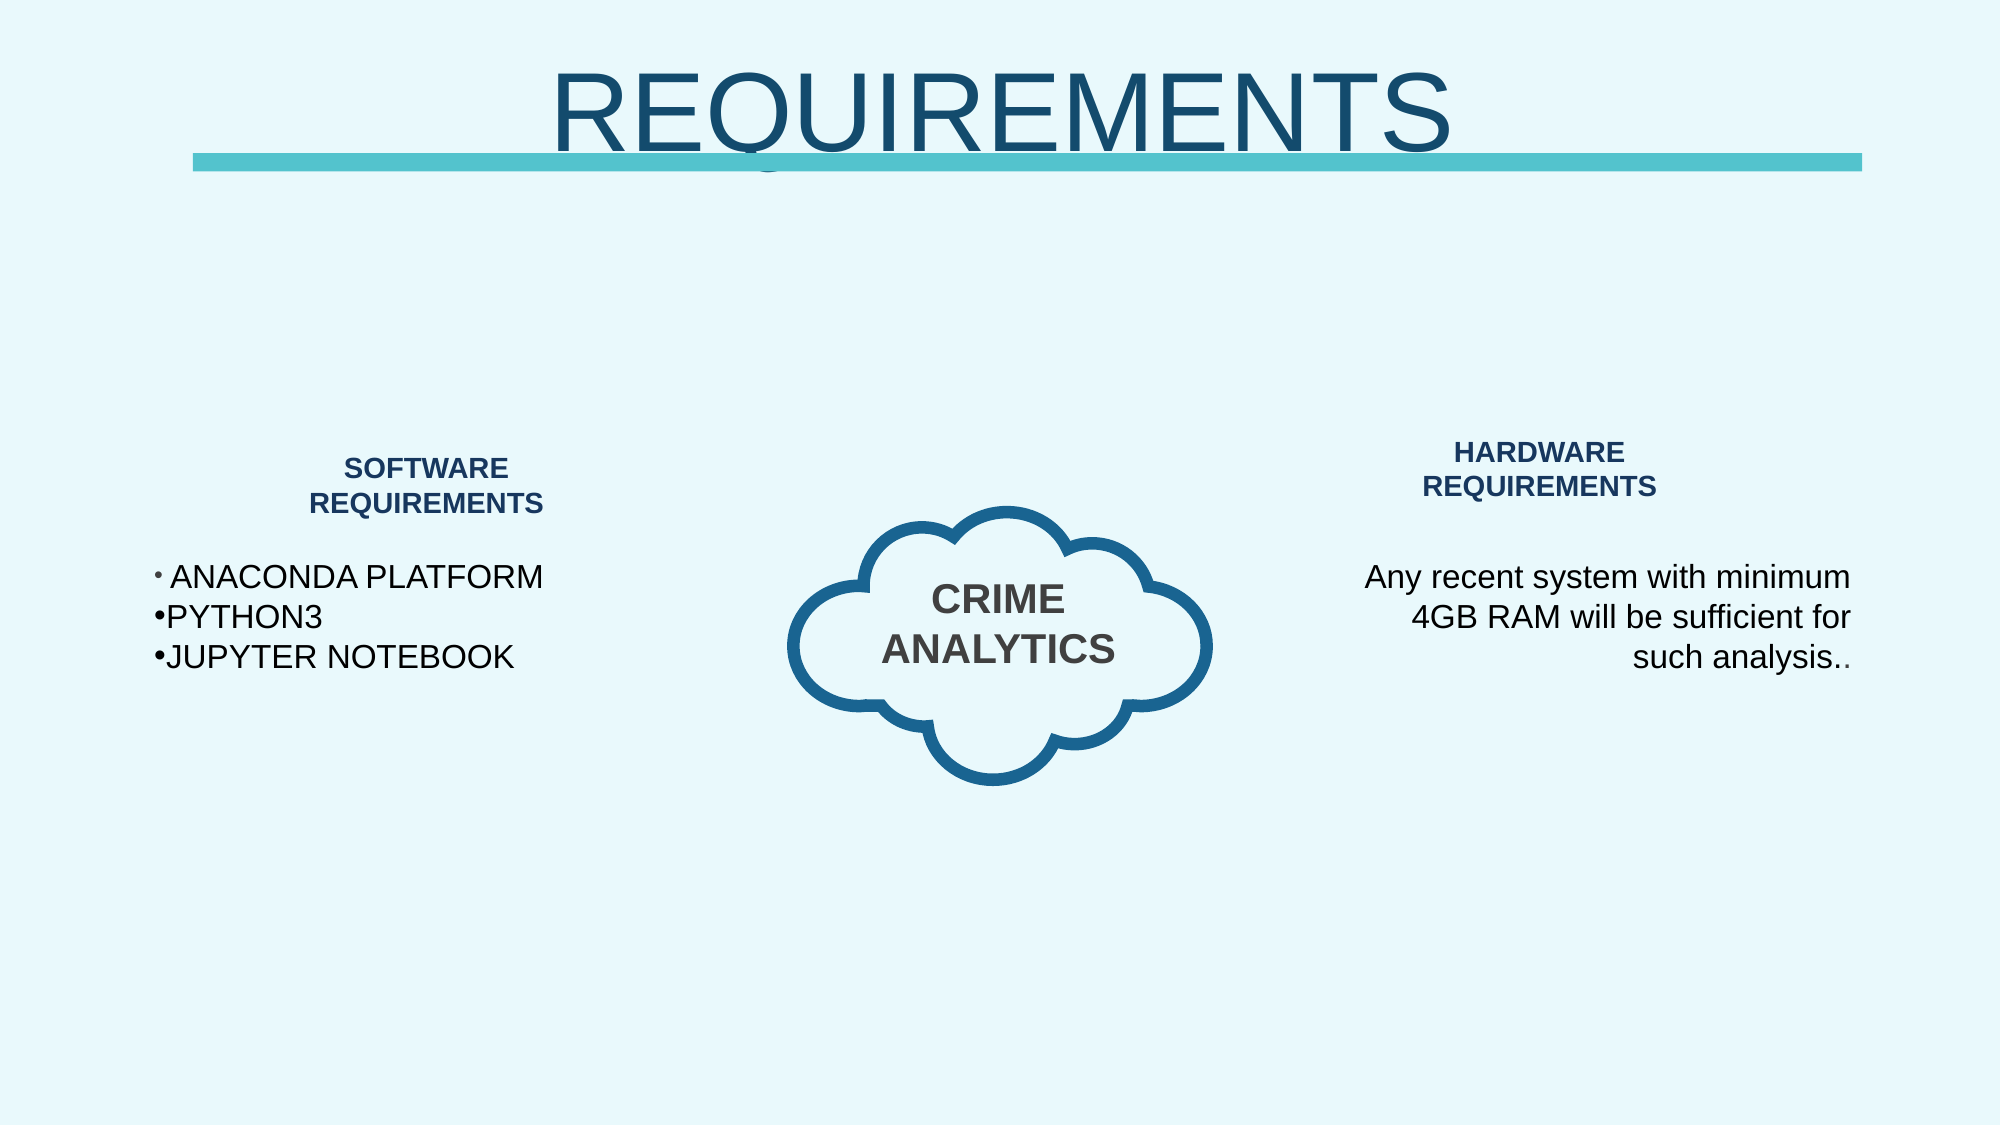

REQUIREMENTS

HARDWARE REQUIREMENTS
SOFTWARE REQUIREMENTS

 ANACONDA PLATFORM
PYTHON3
JUPYTER NOTEBOOK
Any recent system with minimum 4GB RAM will be sufficient for such analysis..
CRIME ANALYTICS